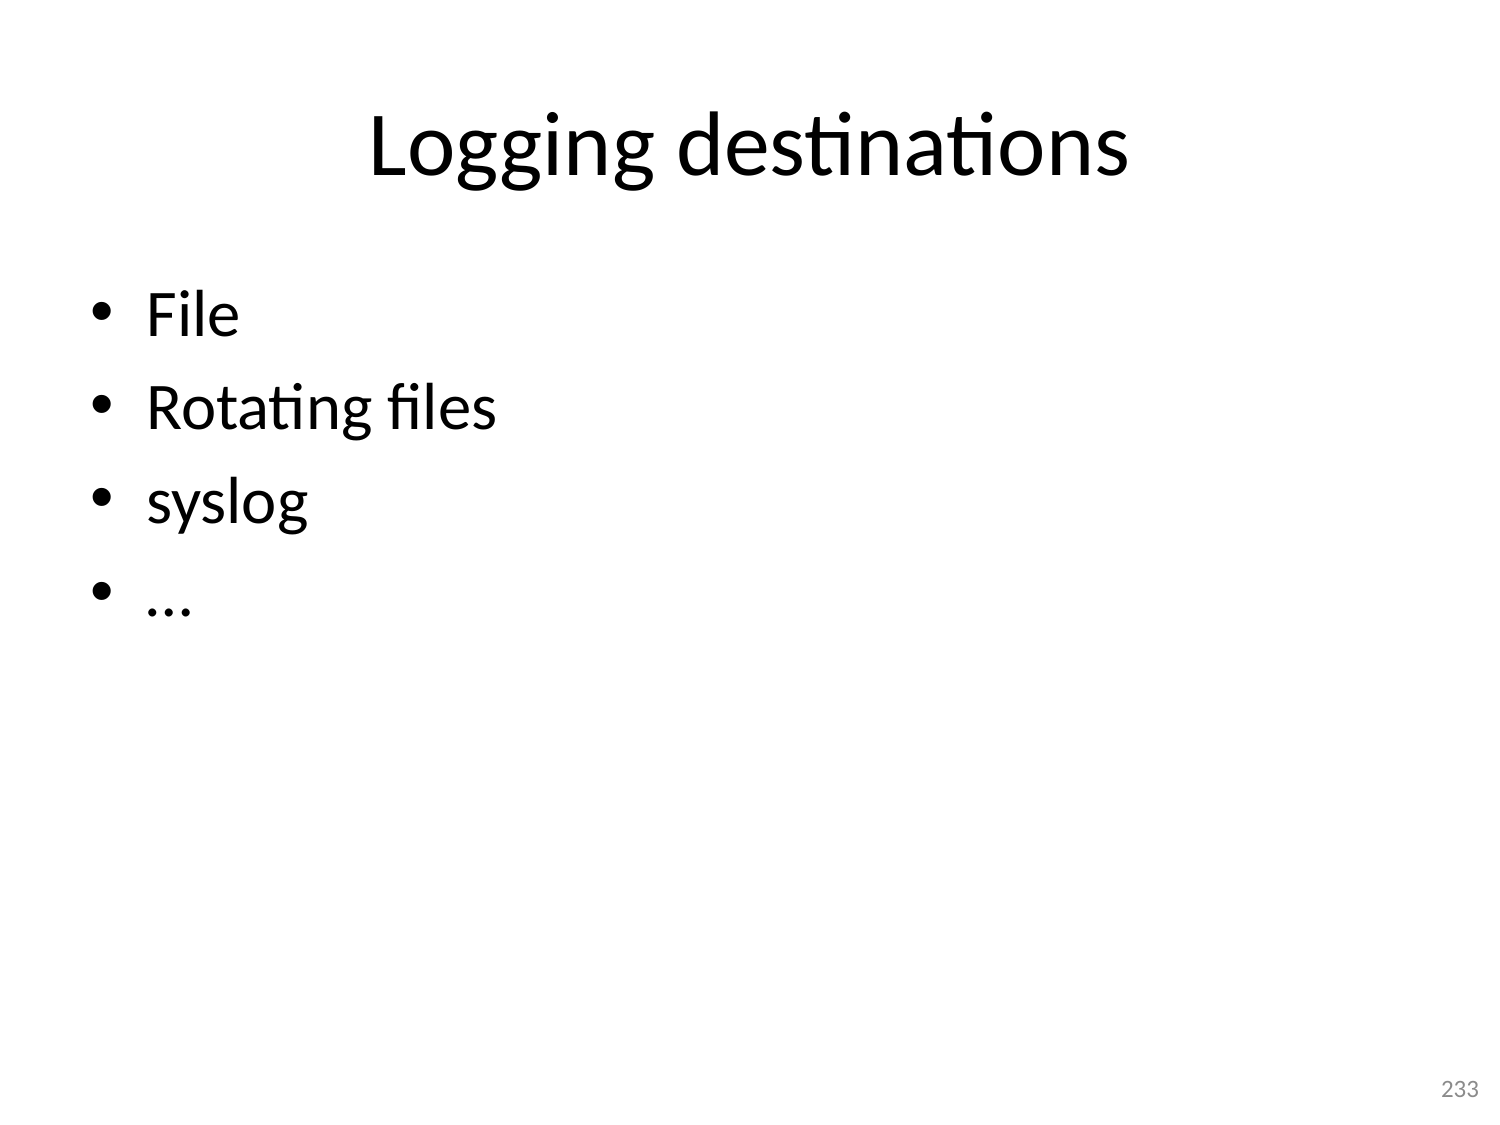

# Logging destinations
File
Rotating files
syslog
…
233